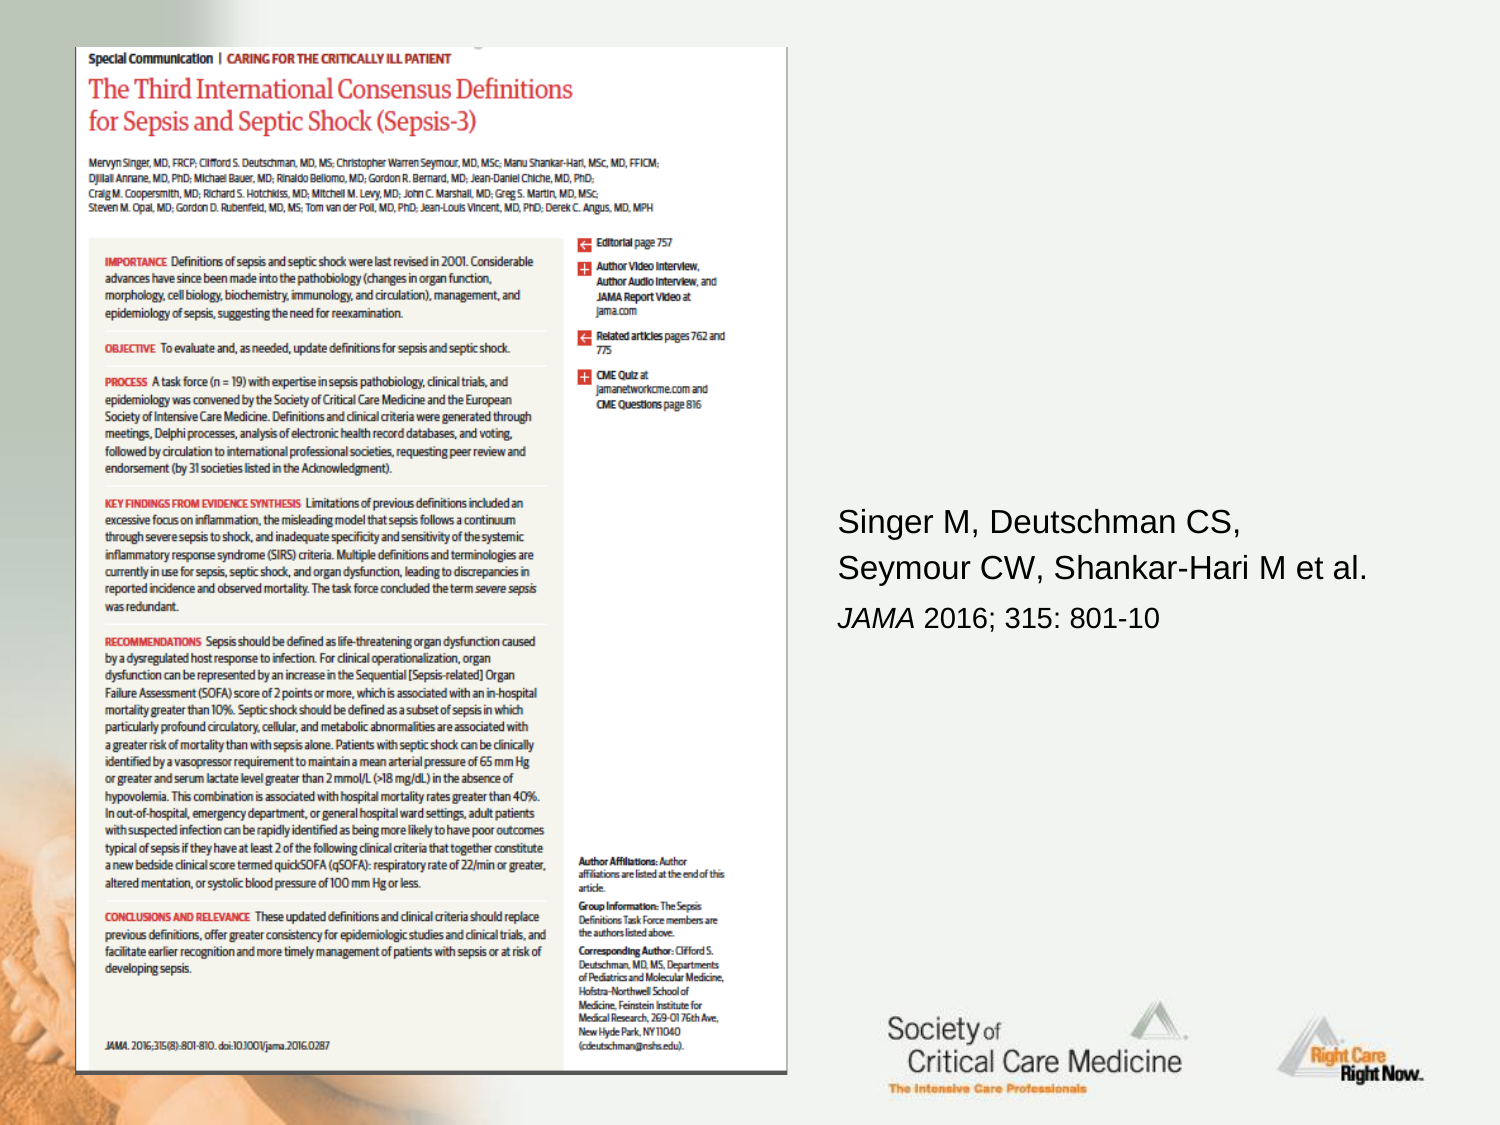

Singer M, Deutschman CS,
Seymour CW, Shankar-Hari M et al.
JAMA 2016; 315: 801-10